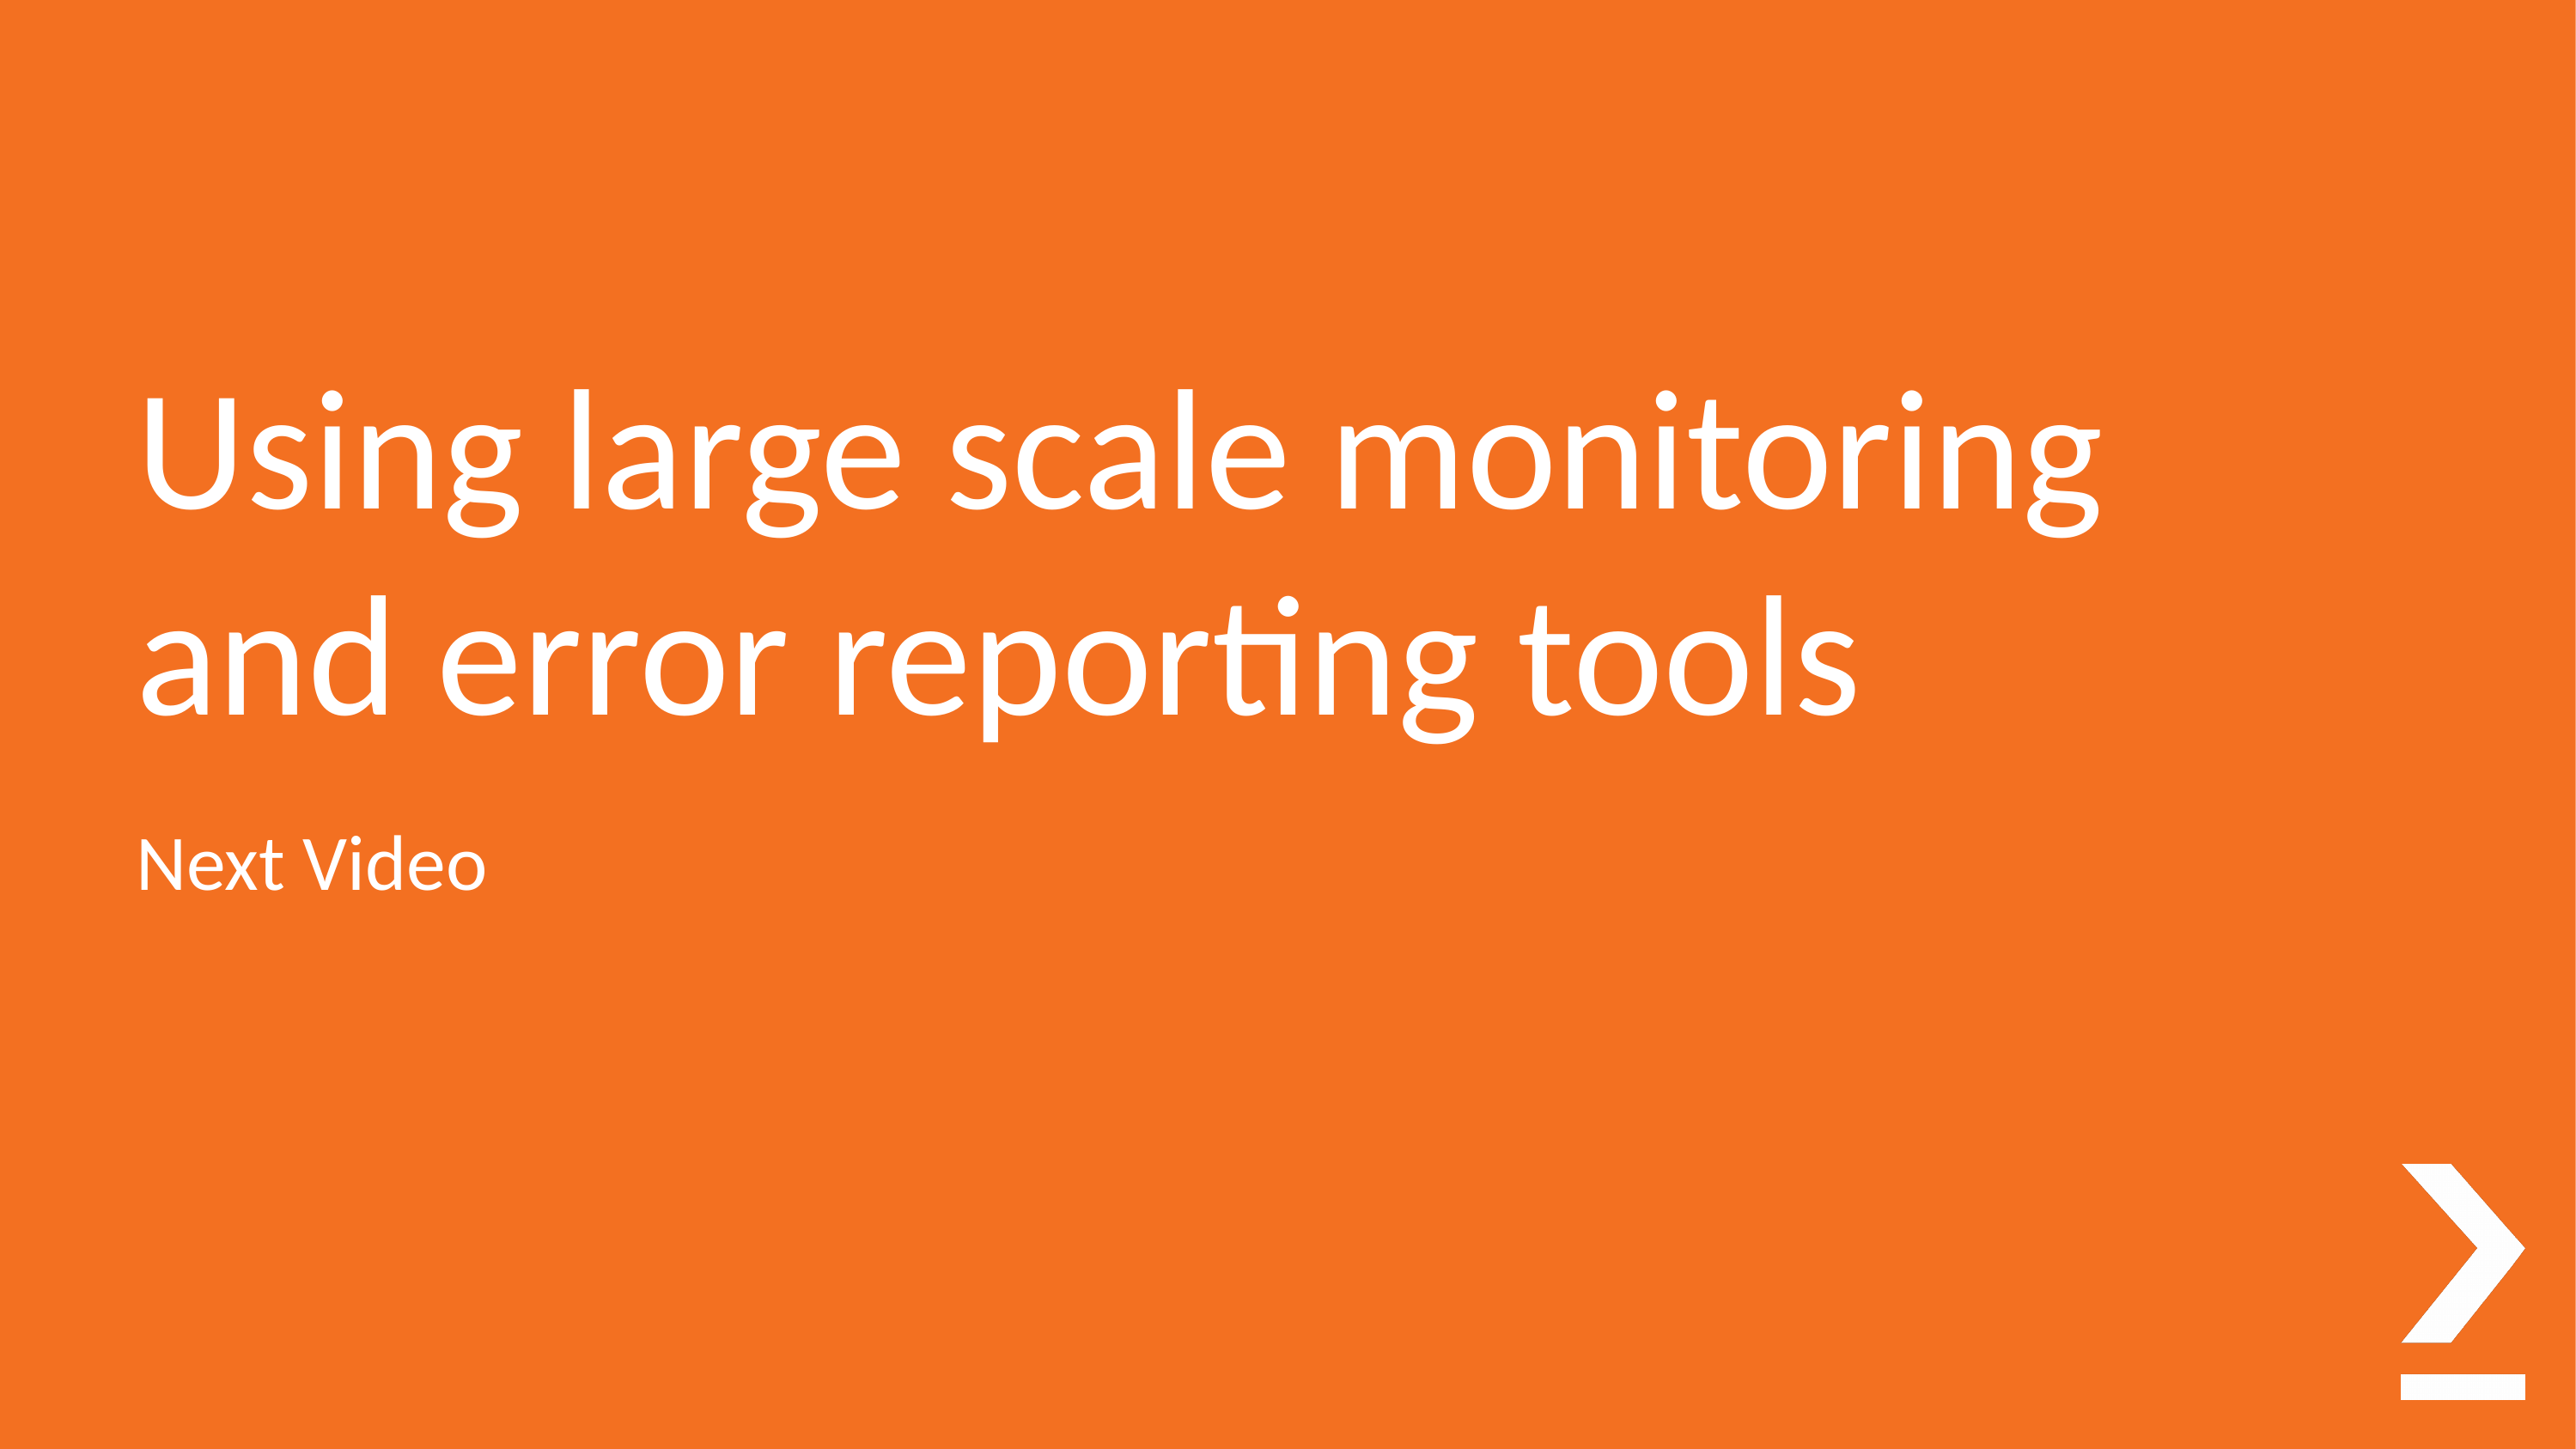

# Using large scale monitoring and error reporting tools
Next Video